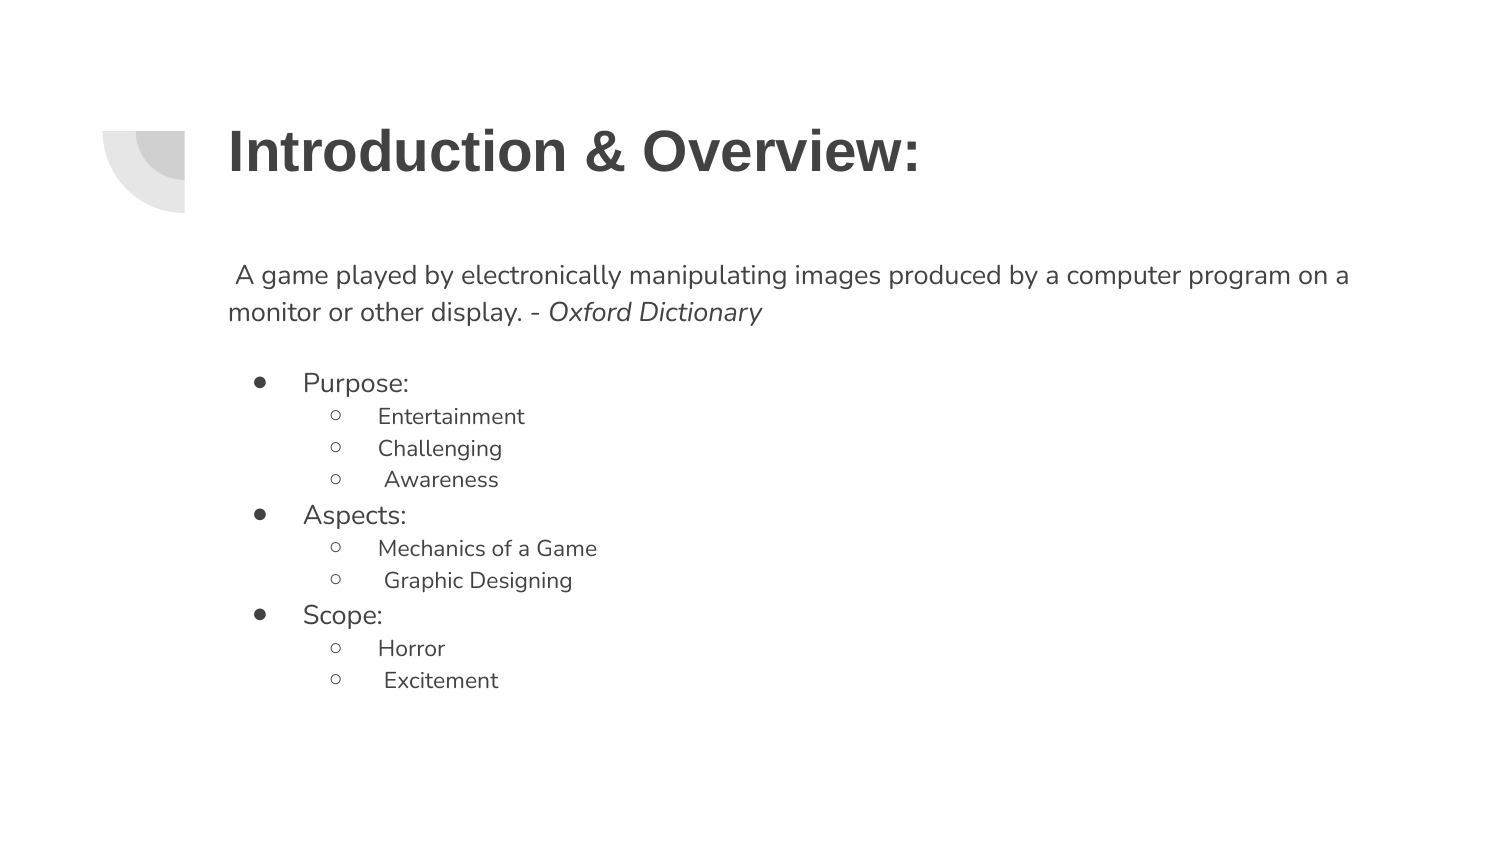

# Introduction & Overview:
 A game played by electronically manipulating images produced by a computer program on a monitor or other display. - Oxford Dictionary
Purpose:
Entertainment
Challenging
 Awareness
Aspects:
Mechanics of a Game
 Graphic Designing
Scope:
Horror
 Excitement